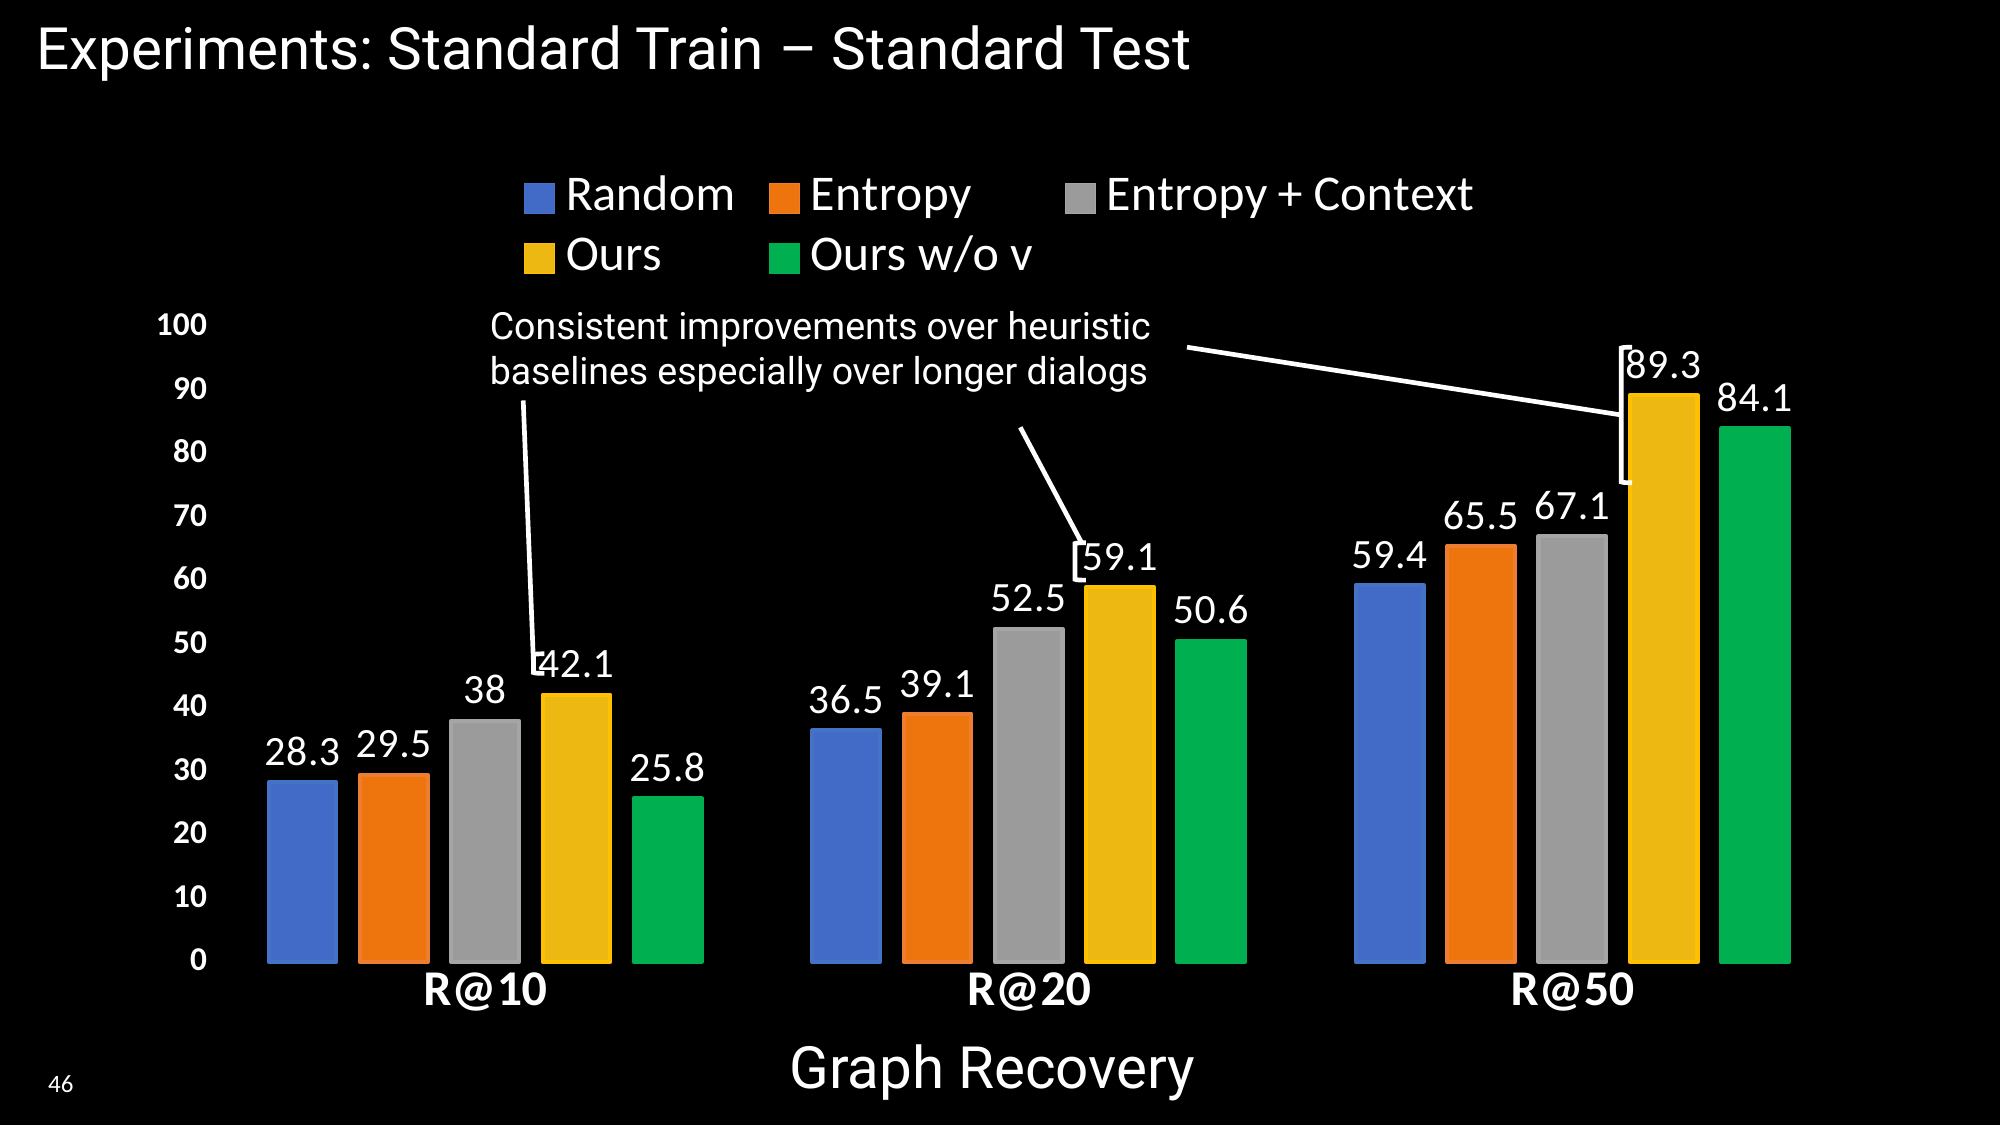

Experiments: Standard Train – Standard Test

### Chart

| Category | Random | Entropy | Entropy + Context | Ours | Ours w/o v |
|---|---|---|---|---|---|
| R@10 | 28.3 | 29.5 | 38.0 | 42.1 | 25.8 |
| R@20 | 36.5 | 39.1 | 52.5 | 59.1 | 50.6 |
| R@50 | 59.4 | 65.5 | 67.1 | 89.3 | 84.1 |
Consistent improvements over heuristic baselines especially over longer dialogs

Graph Recovery
46